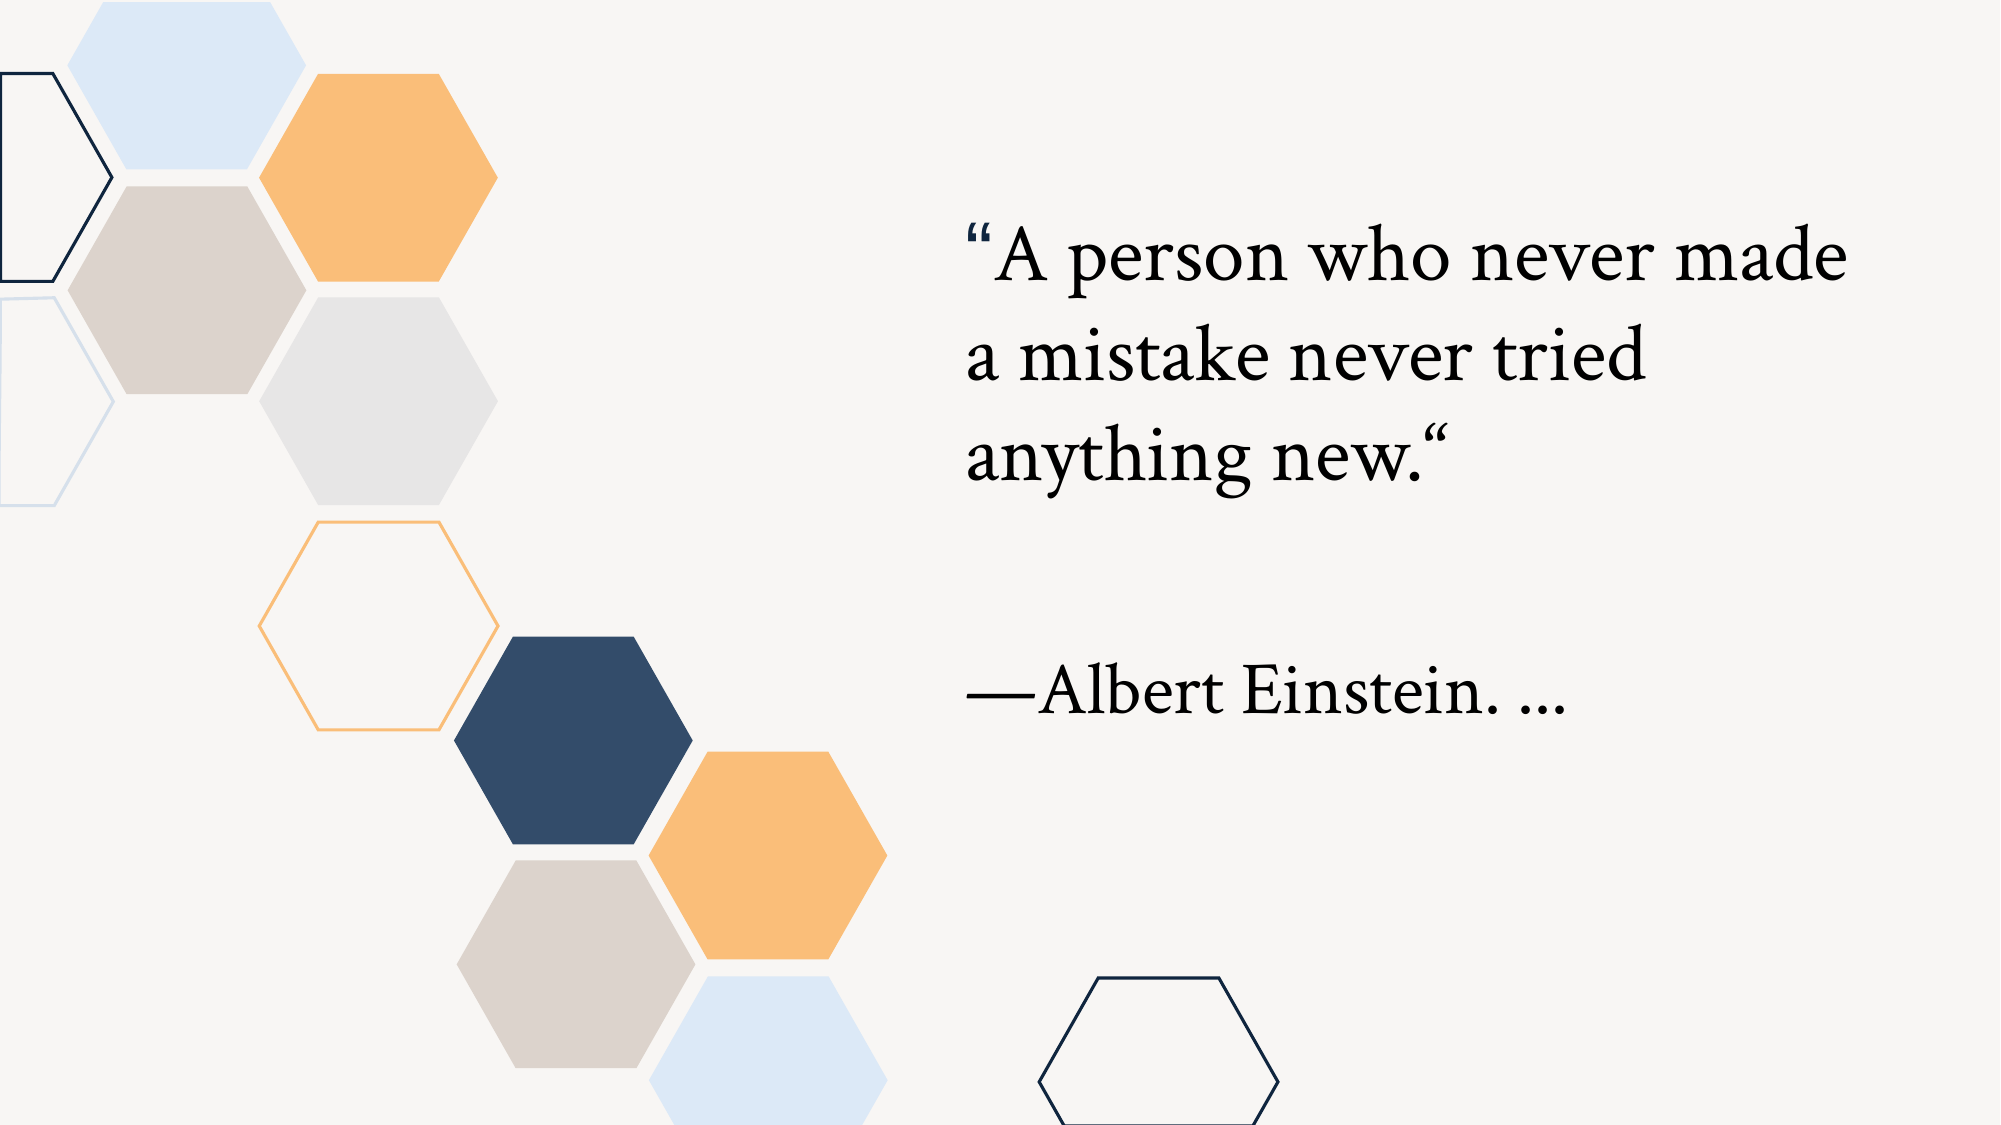

“A person who never made a mistake never tried anything new.“

—Albert Einstein. ...